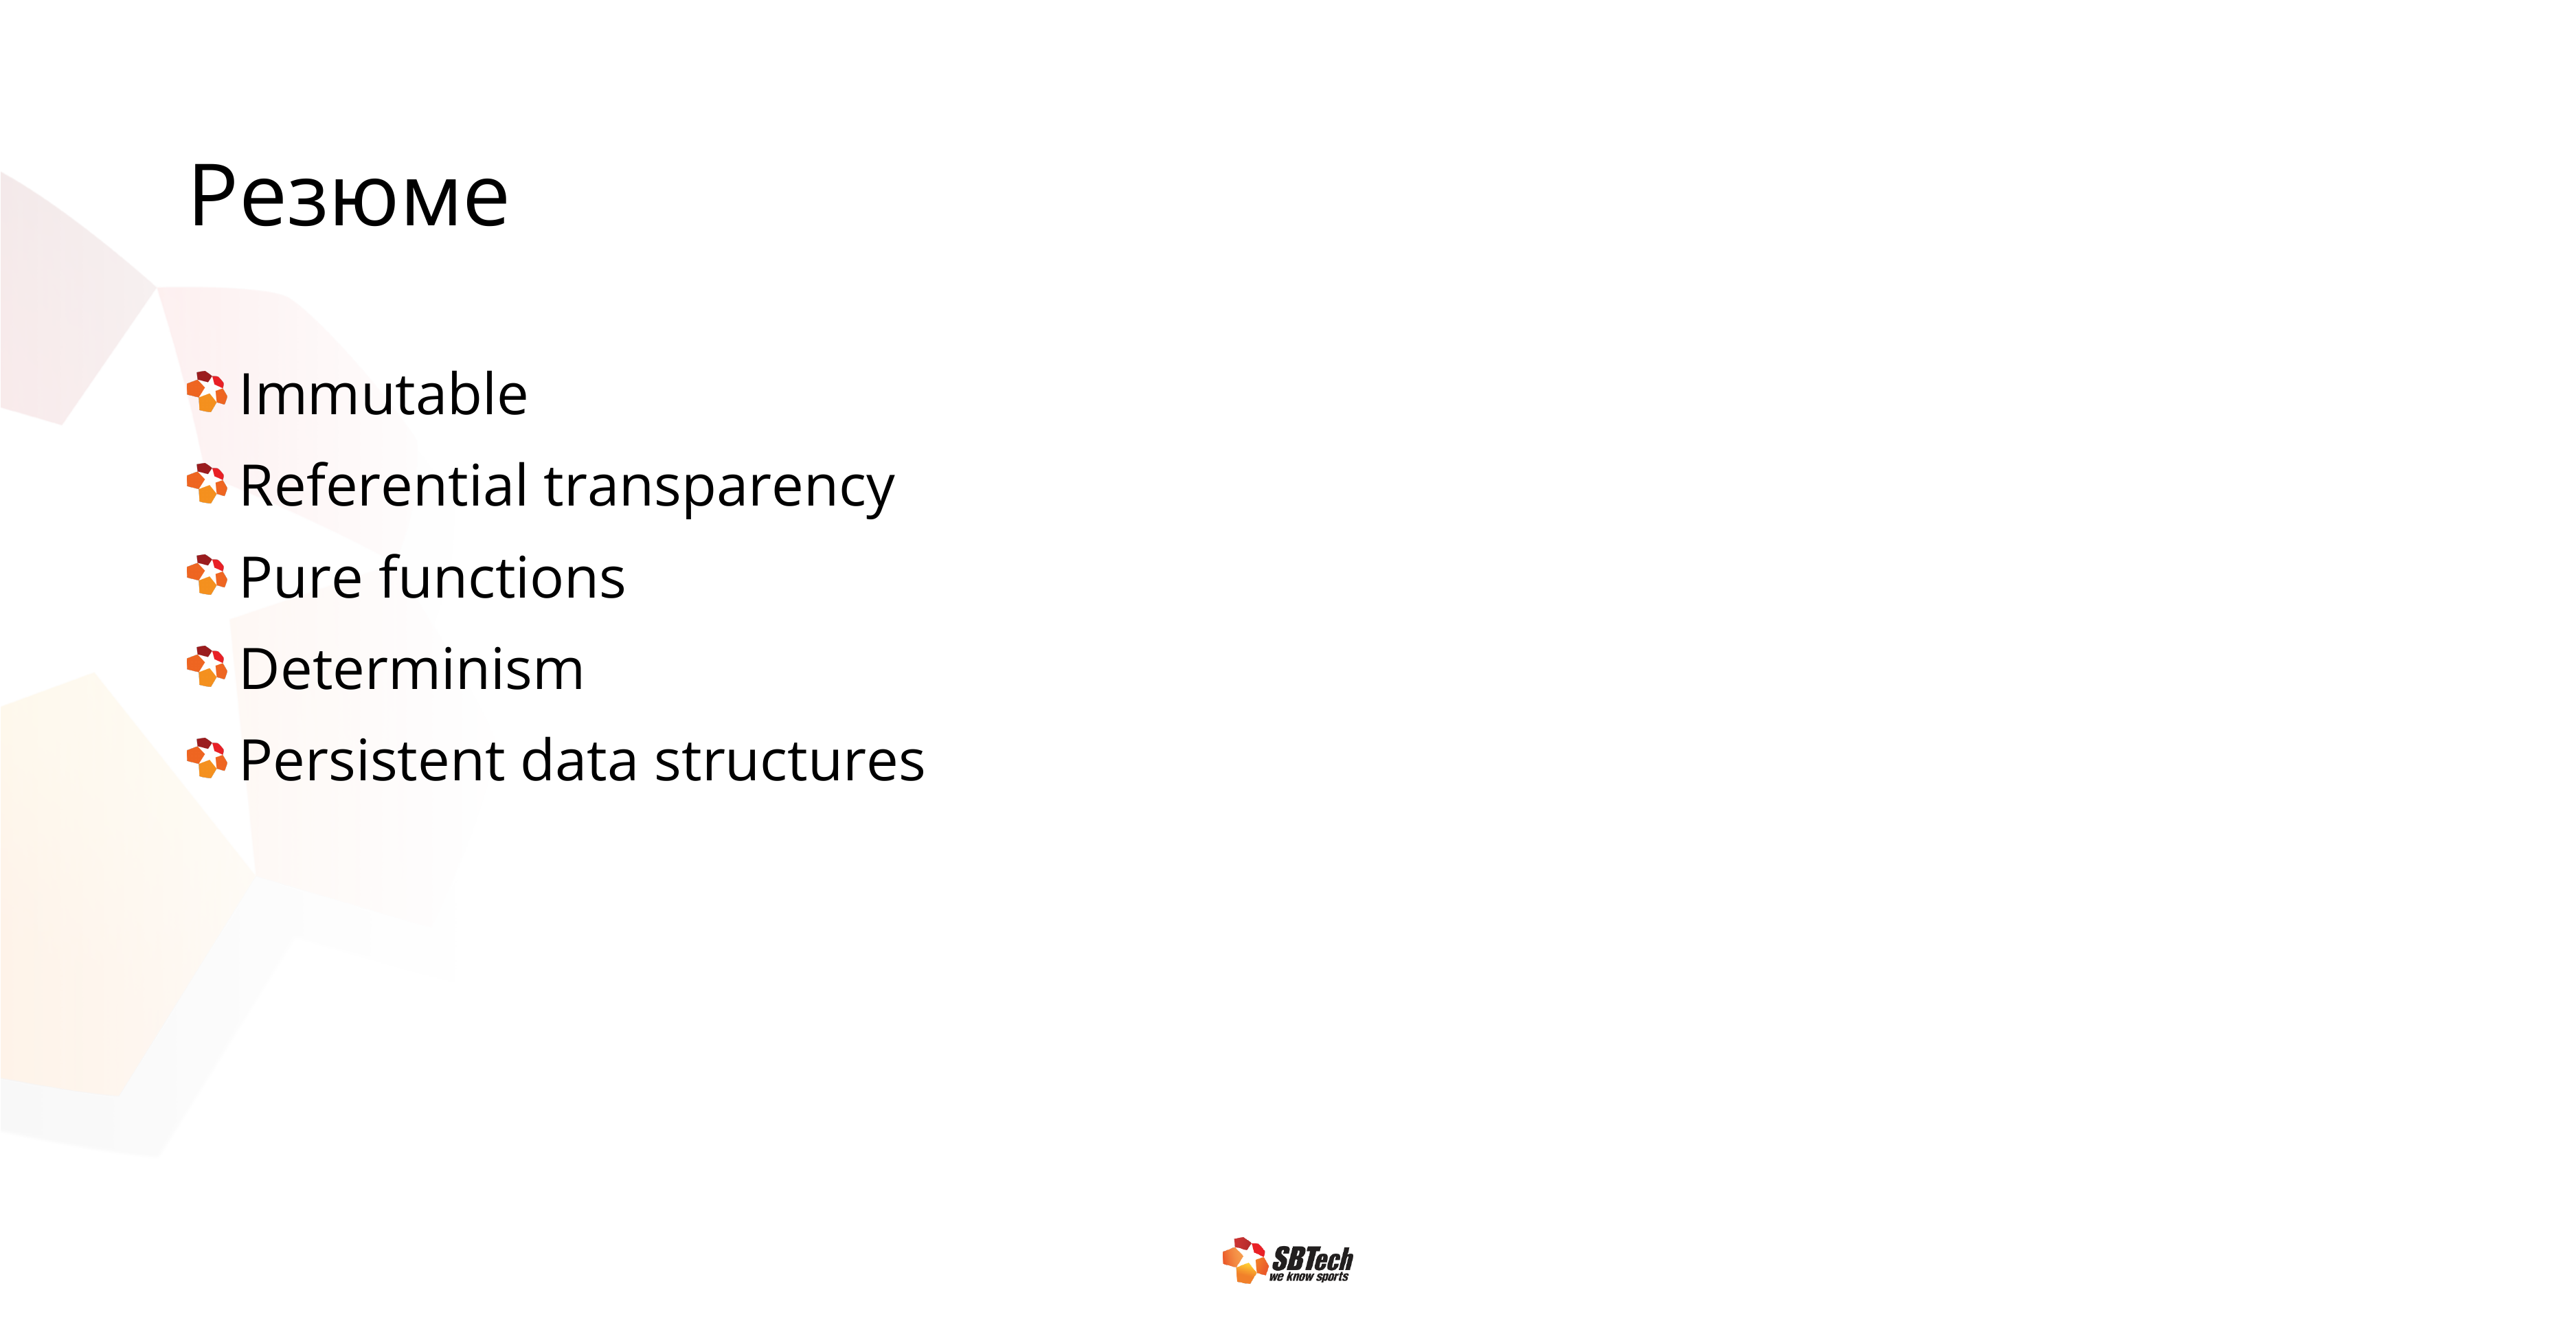

# Резюме
Immutable
Referential transparency
Pure functions
Determinism
Persistent data structures